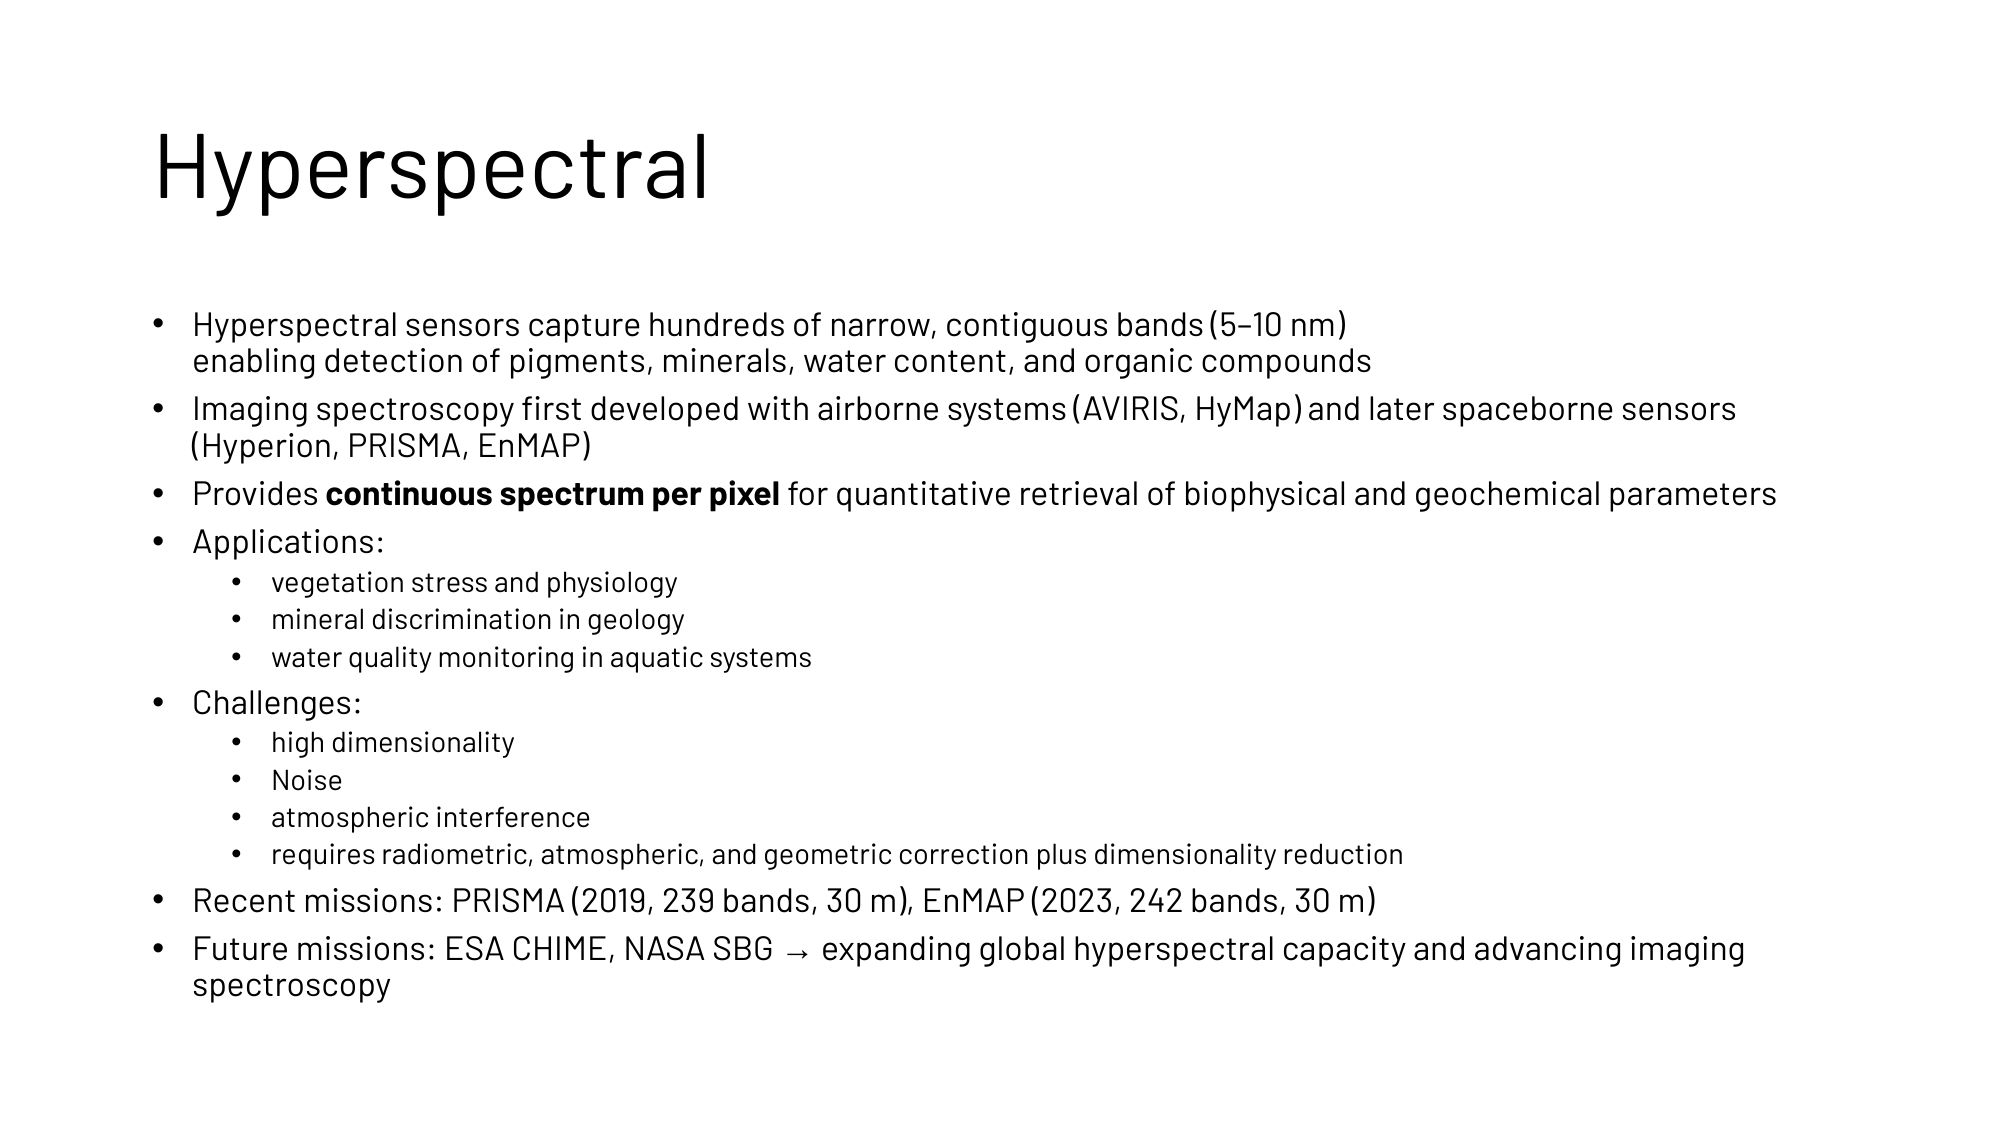

# Hyperspectral
Hyperspectral sensors capture hundreds of narrow, contiguous bands (5–10 nm)
enabling detection of pigments, minerals, water content, and organic compounds
Imaging spectroscopy first developed with airborne systems (AVIRIS, HyMap) and later spaceborne sensors (Hyperion, PRISMA, EnMAP)
Provides continuous spectrum per pixel for quantitative retrieval of biophysical and geochemical parameters
Applications:
vegetation stress and physiology
mineral discrimination in geology
water quality monitoring in aquatic systems
Challenges:
high dimensionality
Noise
atmospheric interference
requires radiometric, atmospheric, and geometric correction plus dimensionality reduction
Recent missions: PRISMA (2019, 239 bands, 30 m), EnMAP (2023, 242 bands, 30 m)
Future missions: ESA CHIME, NASA SBG → expanding global hyperspectral capacity and advancing imaging spectroscopy